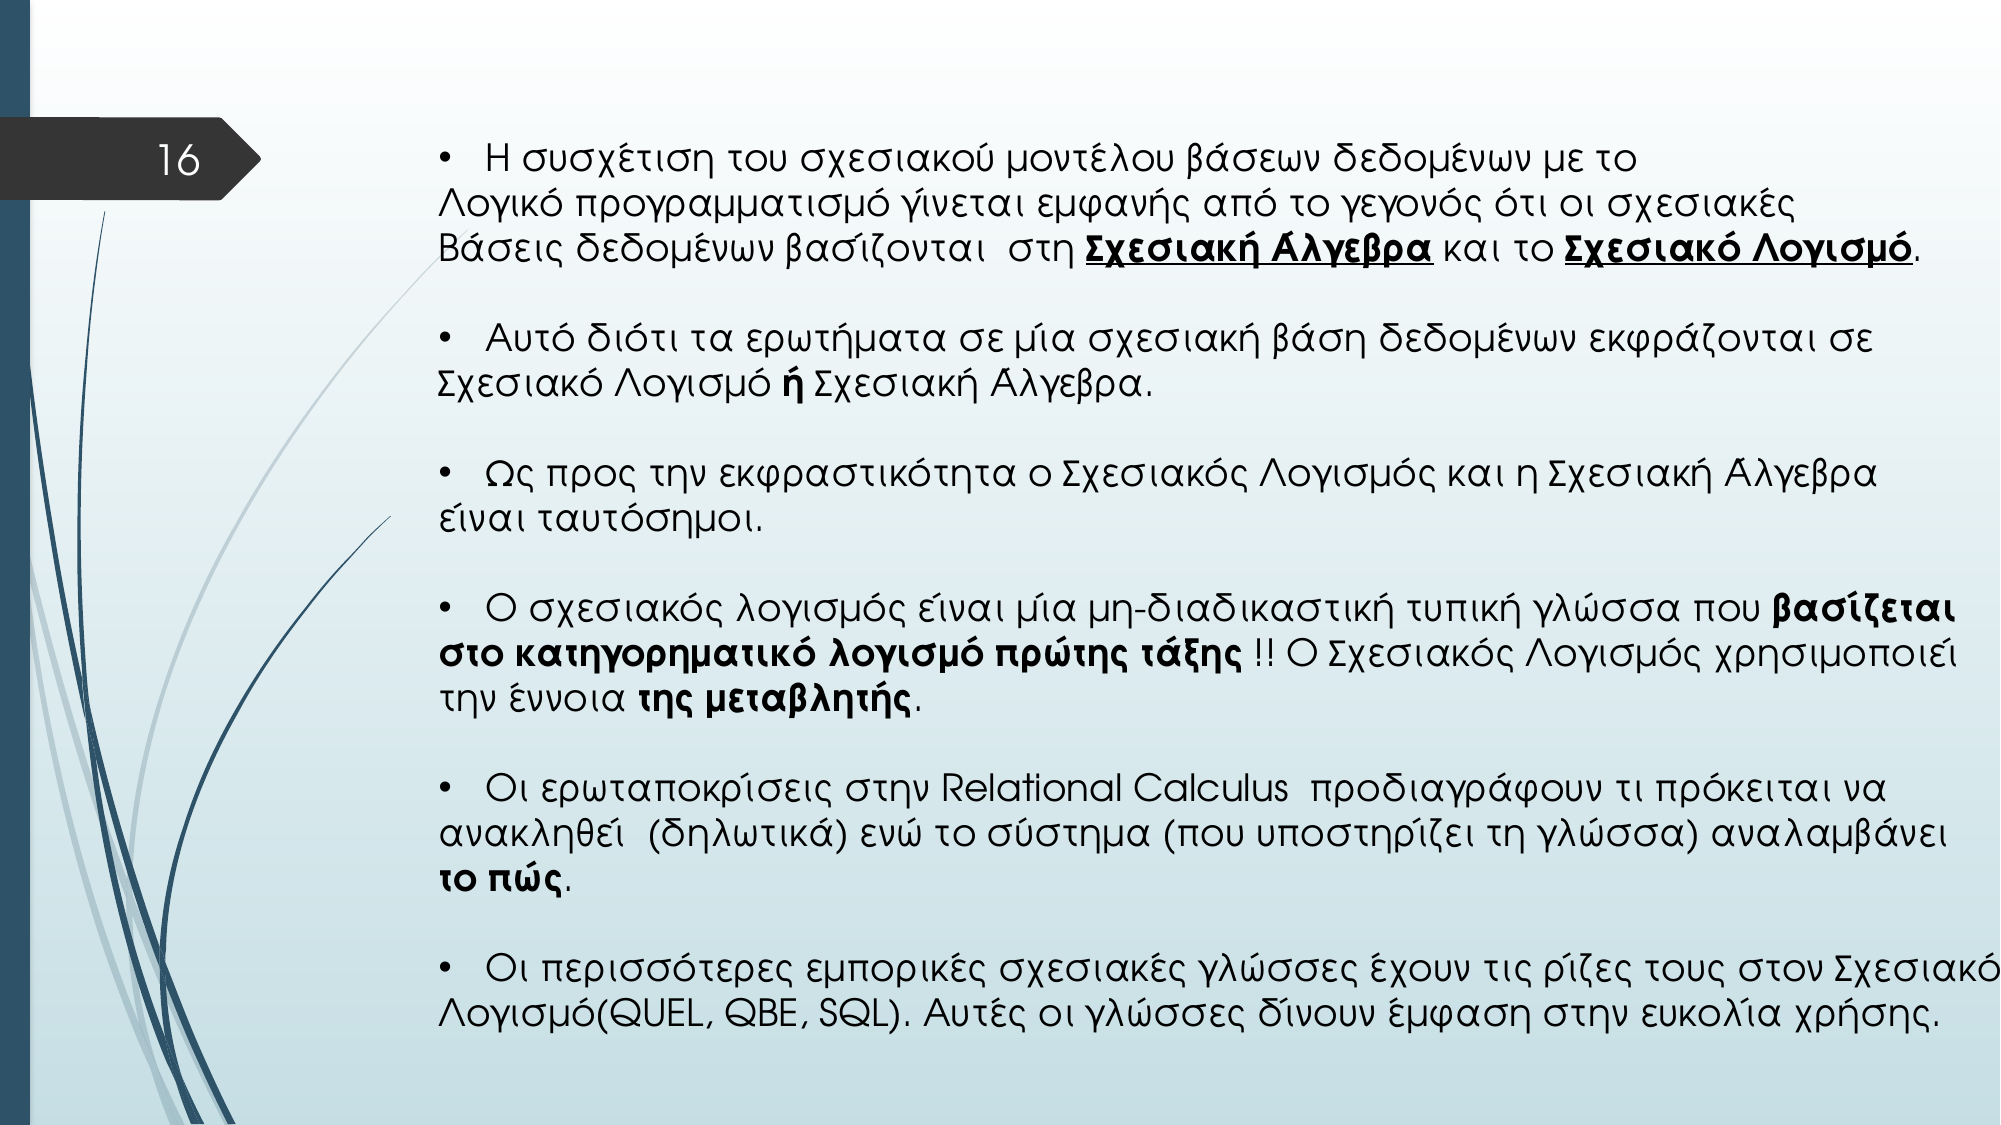

Η συσχέτιση του σχεσιακού μοντέλου βάσεων δεδομένων με το
Λογικό προγραμματισμό γίνεται εμφανής από το γεγονός ότι οι σχεσιακές
Βάσεις δεδομένων βασίζονται  στη Σχεσιακή Άλγεβρα και το Σχεσιακό Λογισμό.

Αυτό διότι τα ερωτήματα σε μία σχεσιακή βάση δεδομένων εκφράζονται σε
Σχεσιακό Λογισμό ή Σχεσιακή Άλγεβρα.

Ως προς την εκφραστικότητα ο Σχεσιακός Λογισμός και η Σχεσιακή Άλγεβρα
είναι ταυτόσημοι.

Ο σχεσιακός λογισμός είναι μία μη-διαδικαστική τυπική γλώσσα που βασίζεται
στο κατηγορηματικό λογισμό πρώτης τάξης !! Ο Σχεσιακός Λογισμός χρησιμοποιεί
την έννοια της μεταβλητής.

Οι ερωταποκρίσεις στην Relational Calculus  προδιαγράφουν τι πρόκειται να
ανακληθεί  (δηλωτικά) ενώ το σύστημα (που υποστηρίζει τη γλώσσα) αναλαμβάνει
το πώς.

Οι περισσότερες εμπορικές σχεσιακές γλώσσες έχουν τις ρίζες τους στον Σχεσιακό
Λογισμό(QUEL, QBE, SQL). Αυτές οι γλώσσες δίνουν έμφαση στην ευκολία χρήσης.

16